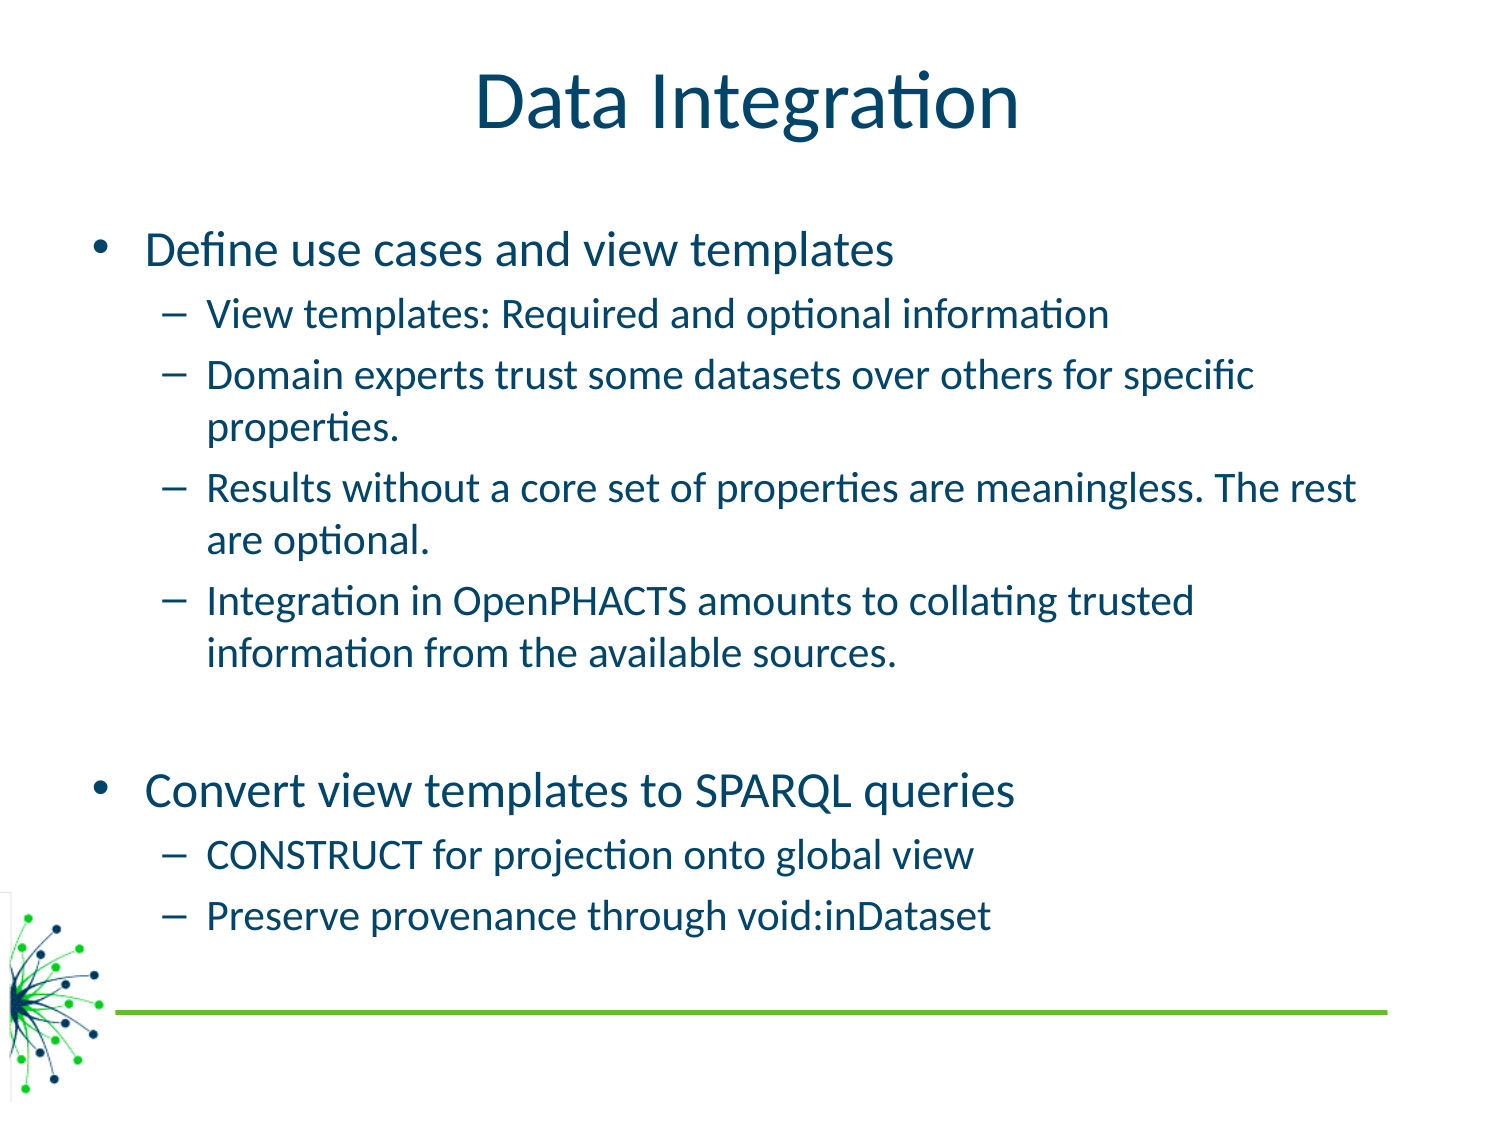

# Data Integration
Define use cases and view templates
View templates: Required and optional information
Domain experts trust some datasets over others for specific properties.
Results without a core set of properties are meaningless. The rest are optional.
Integration in OpenPHACTS amounts to collating trusted information from the available sources.

Convert view templates to SPARQL queries
CONSTRUCT for projection onto global view
Preserve provenance through void:inDataset